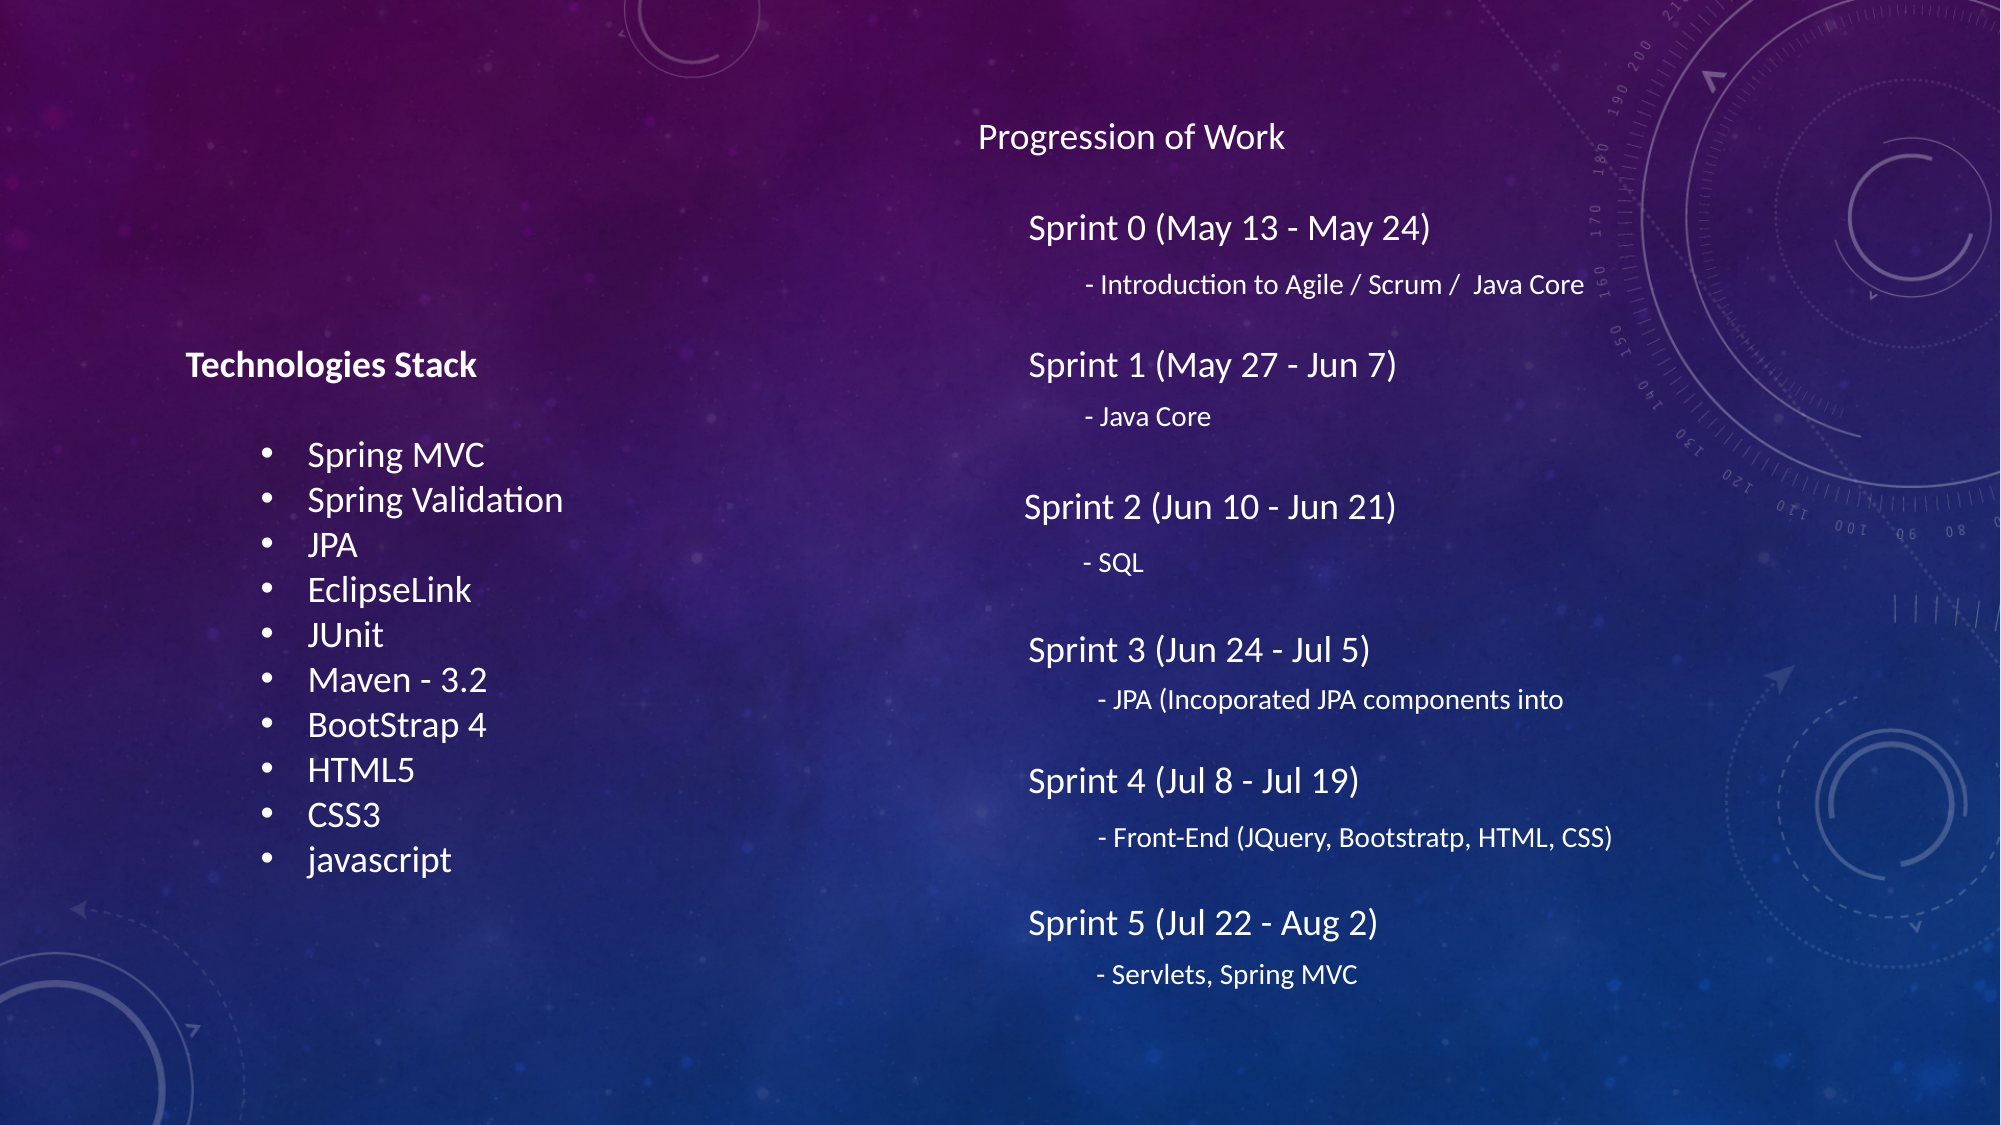

Progression of Work
Sprint 0 (May 13 - May 24)
- Introduction to Agile / Scrum /  Java Core
Sprint 1 (May 27 - Jun 7)
Technologies Stack

Spring MVC
Spring Validation
JPA
EclipseLink
JUnit
Maven - 3.2
BootStrap 4
HTML5
CSS3
javascript
- Java Core
Sprint 2 (Jun 10 - Jun 21)
- SQL
Sprint 3 (Jun 24 - Jul 5)
- JPA (Incoporated JPA components into
Sprint 4 (Jul 8 - Jul 19)
- Front-End (JQuery, Bootstratp, HTML, CSS)
Sprint 5 (Jul 22 - Aug 2)
- Servlets, Spring MVC